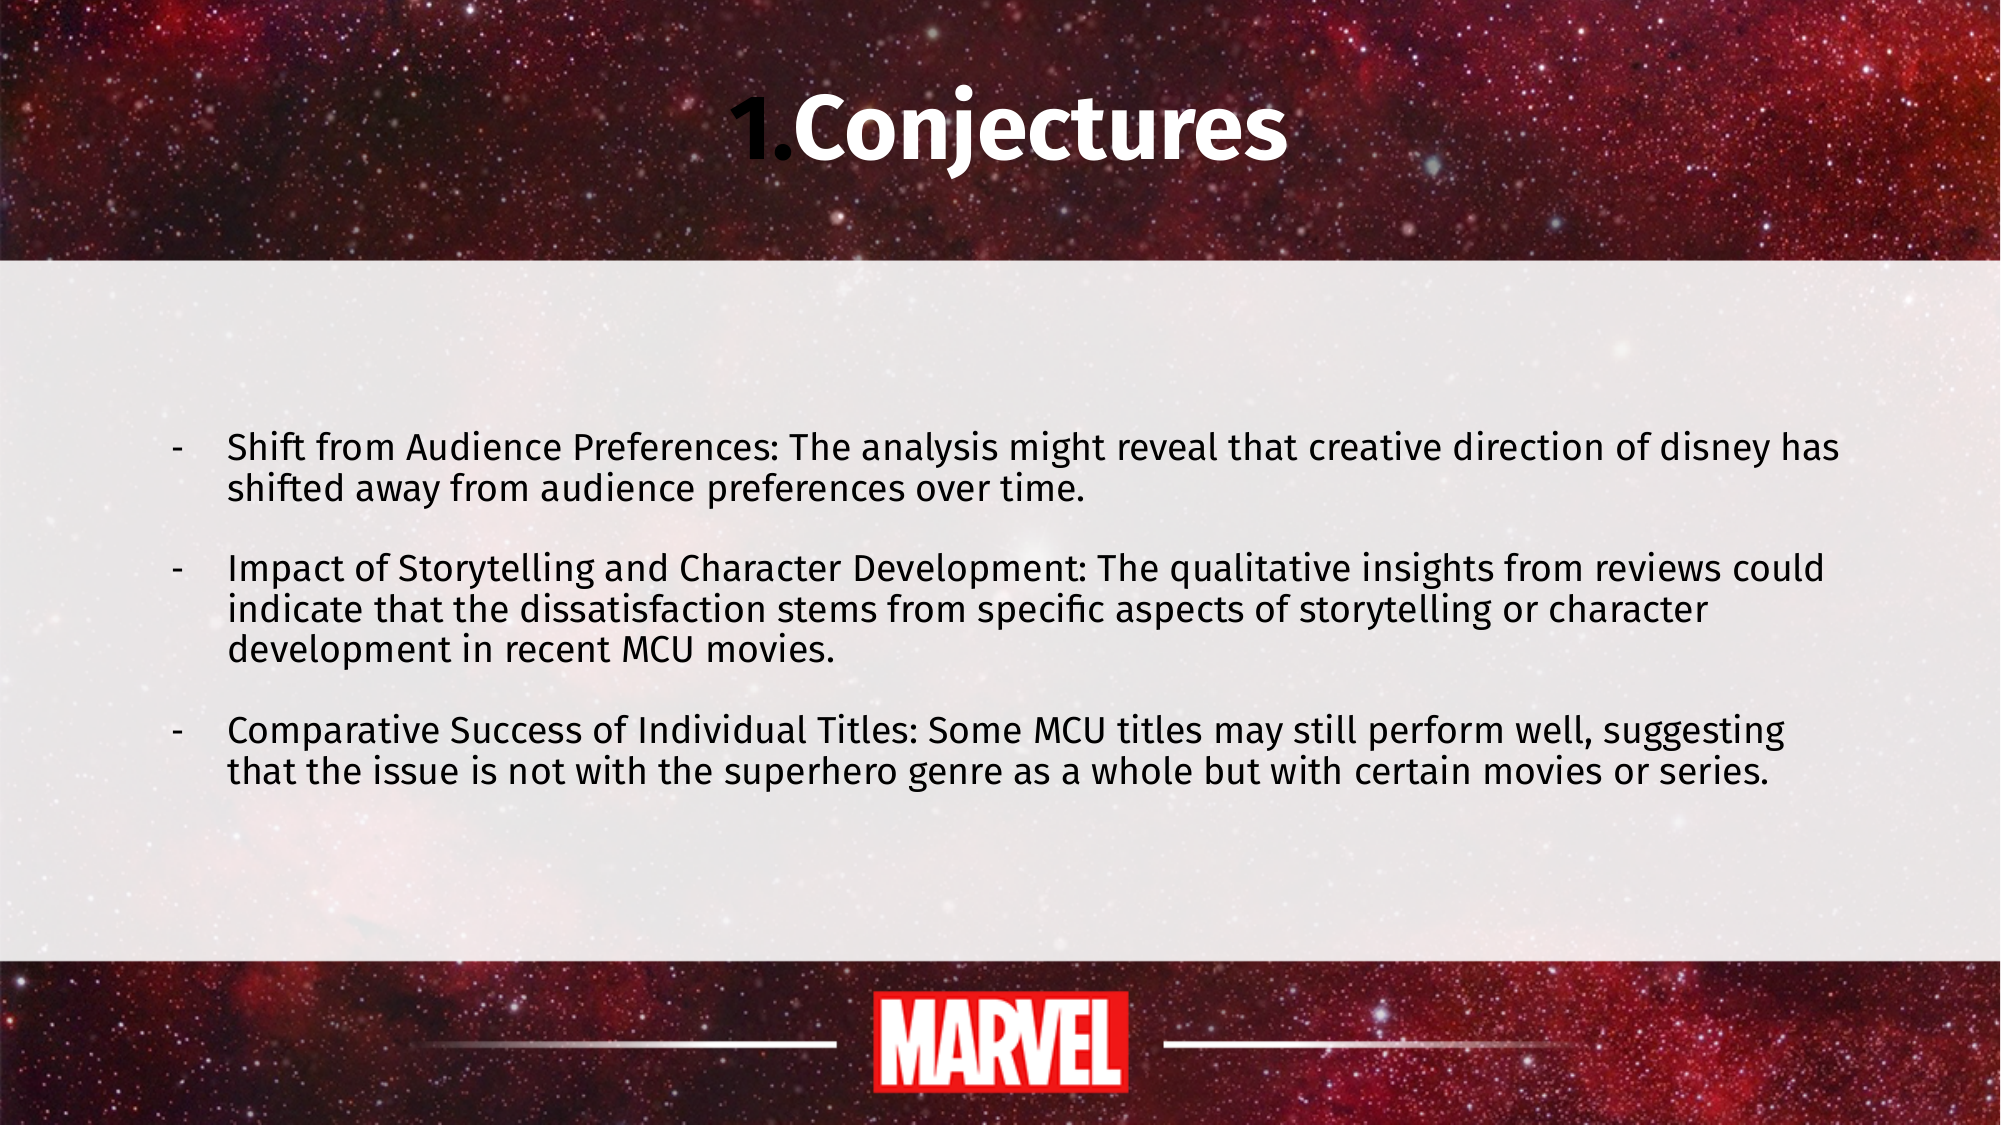

# Conjectures

Shift from Audience Preferences: The analysis might reveal that creative direction of disney has shifted away from audience preferences over time.
Impact of Storytelling and Character Development: The qualitative insights from reviews could indicate that the dissatisfaction stems from specific aspects of storytelling or character development in recent MCU movies.
Comparative Success of Individual Titles: Some MCU titles may still perform well, suggesting that the issue is not with the superhero genre as a whole but with certain movies or series.